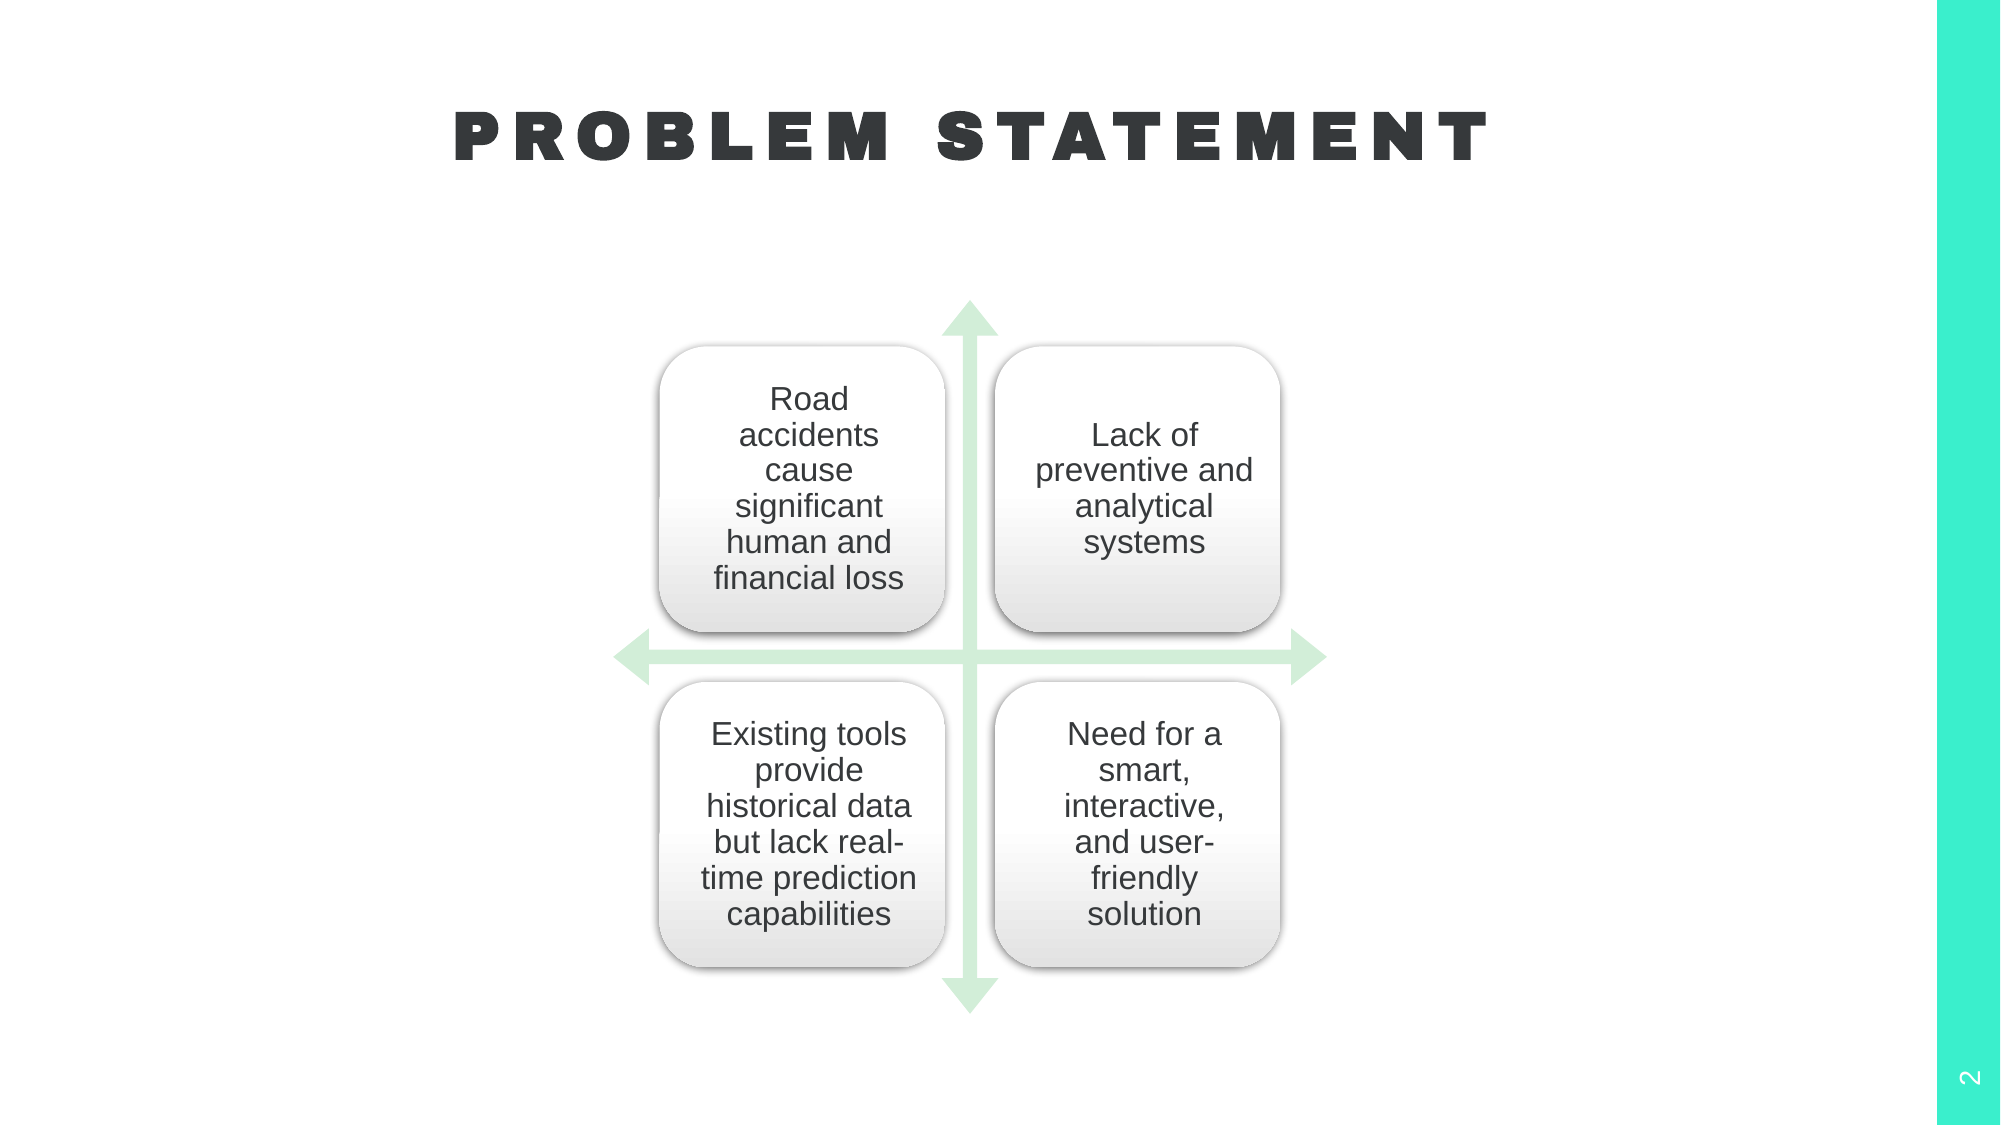

# Problem Statement
Road accidents cause significant human and financial loss
Lack of preventive and analytical systems
Existing tools provide historical data but lack real-time prediction capabilities
Need for a smart, interactive, and user-friendly solution
2